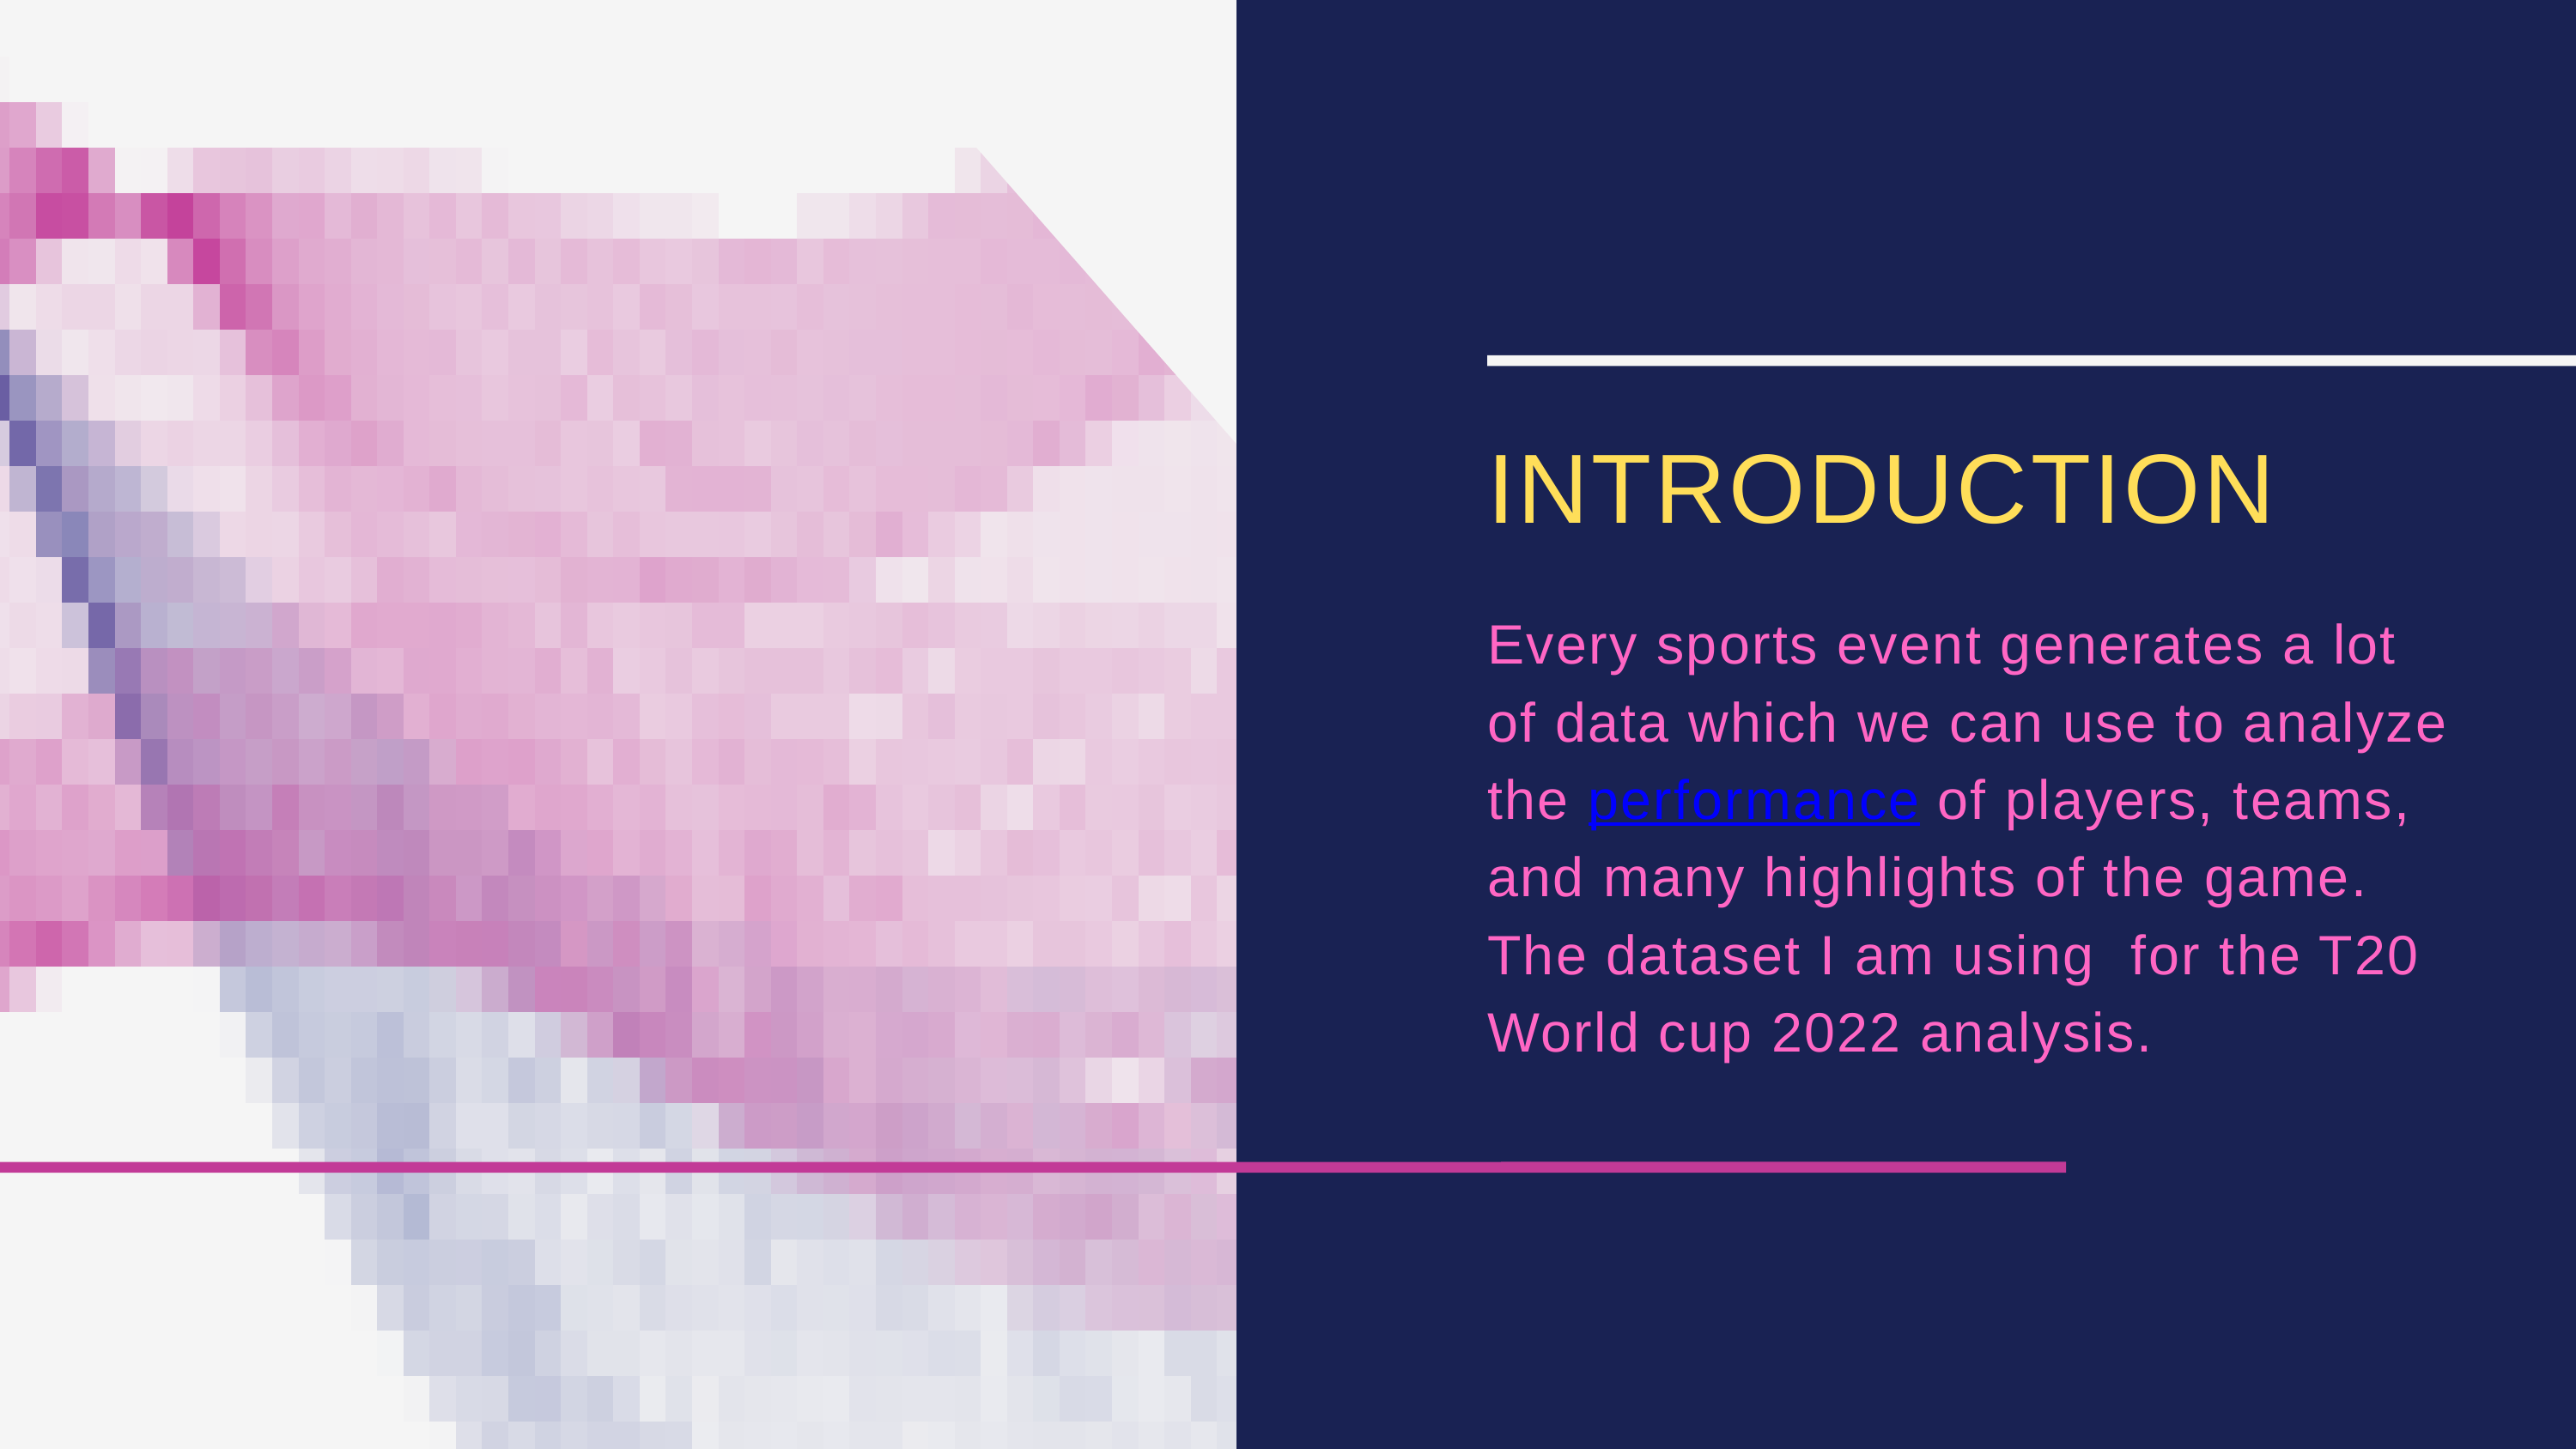

INTRODUCTION
Every sports event generates a lot of data which we can use to analyze the performance of players, teams, and many highlights of the game. The dataset I am using  for the T20 World cup 2022 analysis.